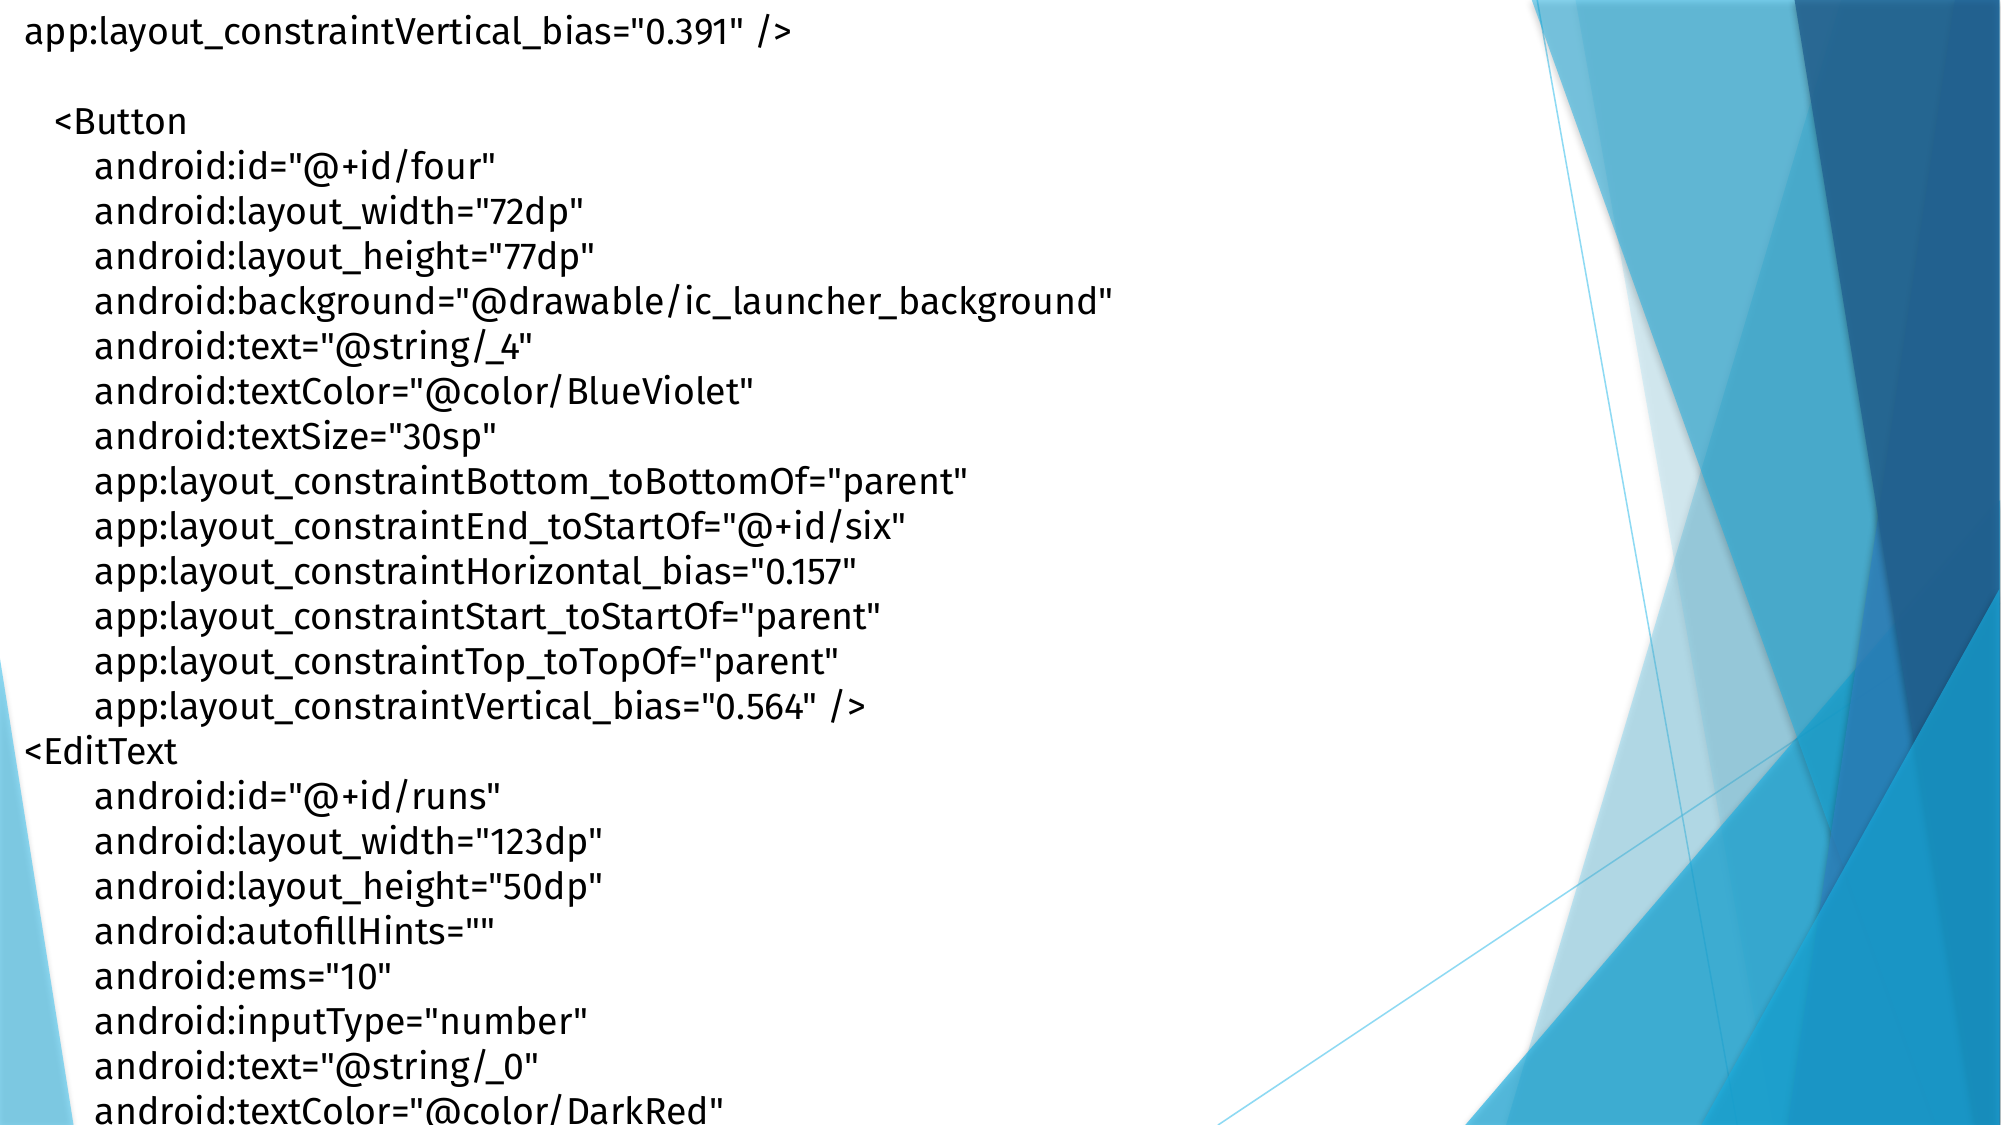

app:layout_constraintVertical_bias="0.391" />

    <Button
        android:id="@+id/four"
        android:layout_width="72dp"
        android:layout_height="77dp"
        android:background="@drawable/ic_launcher_background"
        android:text="@string/_4"
        android:textColor="@color/BlueViolet"
        android:textSize="30sp"
        app:layout_constraintBottom_toBottomOf="parent"
        app:layout_constraintEnd_toStartOf="@+id/six"
        app:layout_constraintHorizontal_bias="0.157"
        app:layout_constraintStart_toStartOf="parent"
        app:layout_constraintTop_toTopOf="parent"
        app:layout_constraintVertical_bias="0.564" />
 <EditText
        android:id="@+id/runs"
        android:layout_width="123dp"
        android:layout_height="50dp"
        android:autofillHints=""
        android:ems="10"
        android:inputType="number"
        android:text="@string/_0"
        android:textColor="@color/DarkRed"